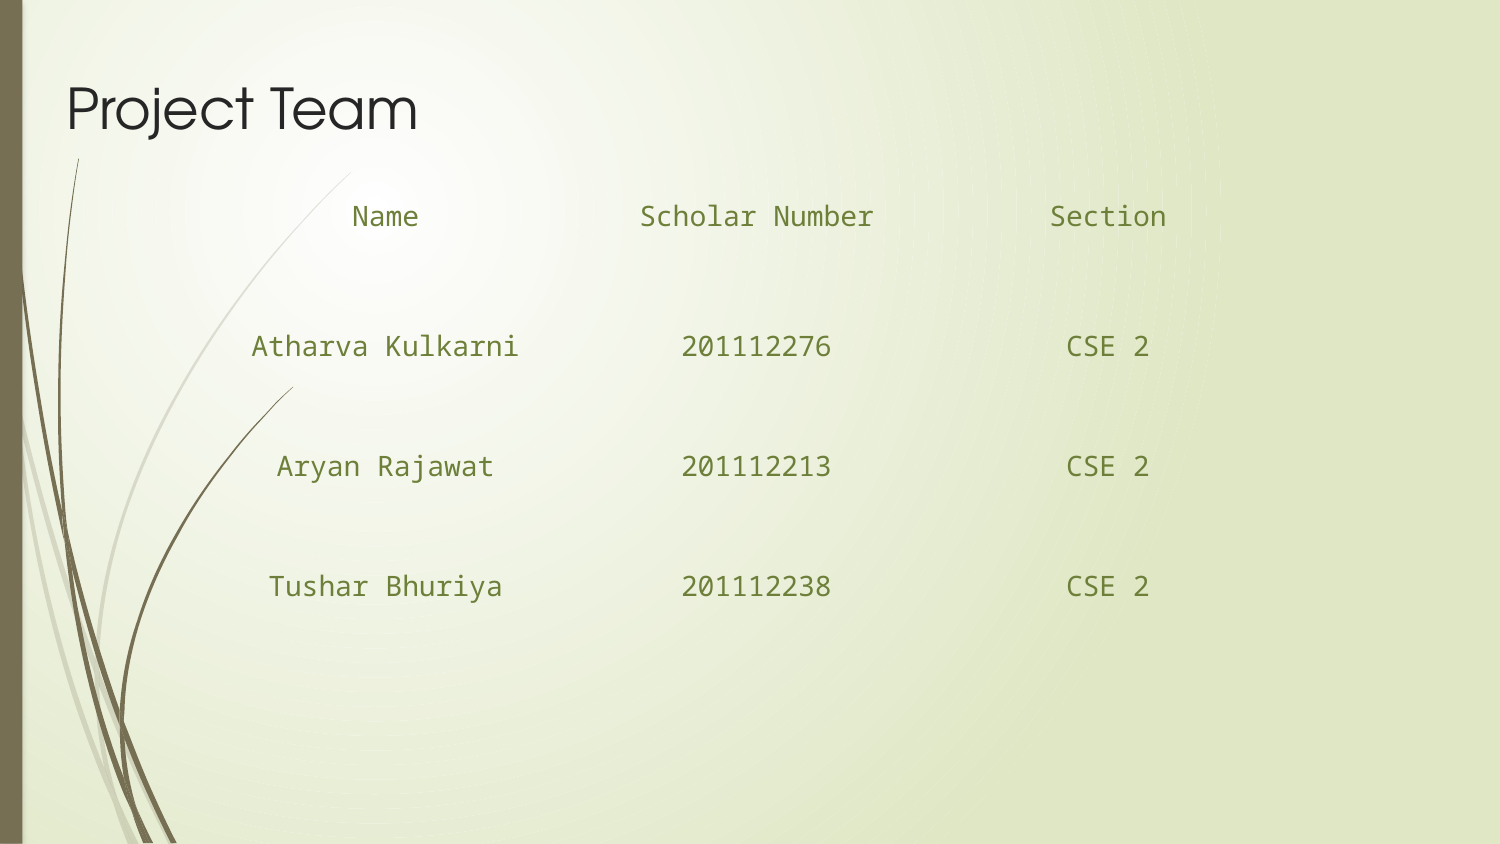

# Project Team

| Name | Scholar Number | Section |
| --- | --- | --- |
| Atharva Kulkarni | 201112276 | CSE 2 |
| Aryan Rajawat | 201112213 | CSE 2 |
| Tushar Bhuriya | 201112238 | CSE 2 |